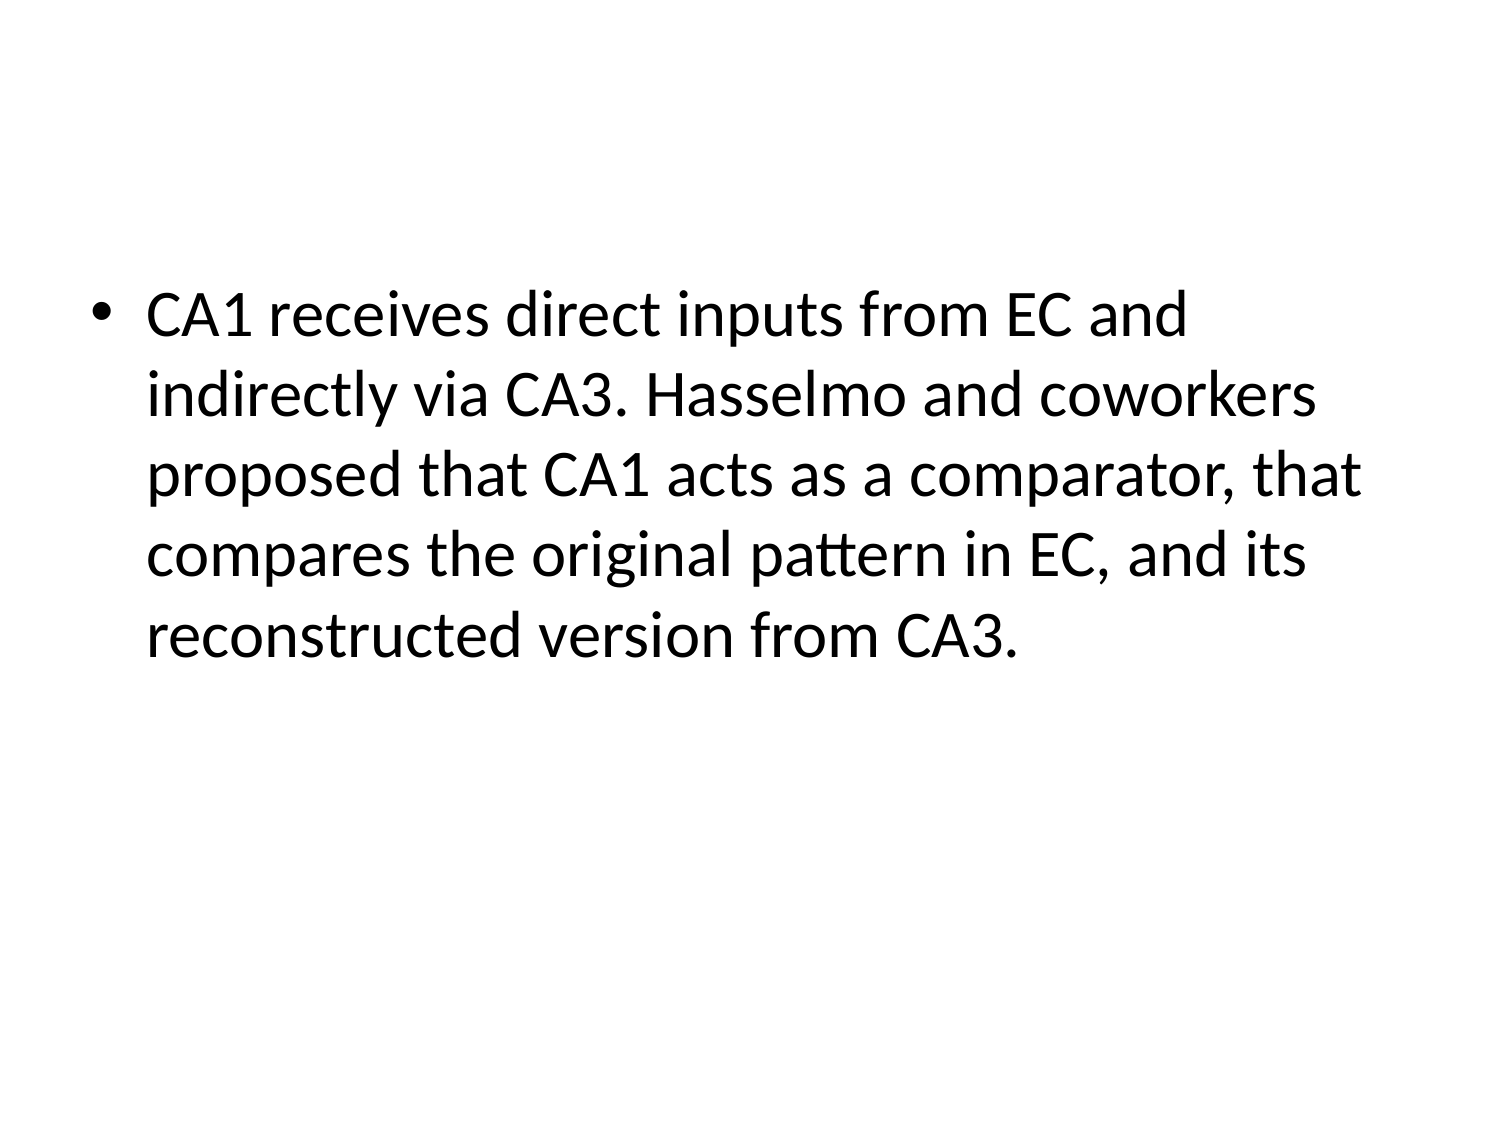

#
CA1 receives direct inputs from EC and indirectly via CA3. Hasselmo and coworkers proposed that CA1 acts as a comparator, that compares the original pattern in EC, and its reconstructed version from CA3.